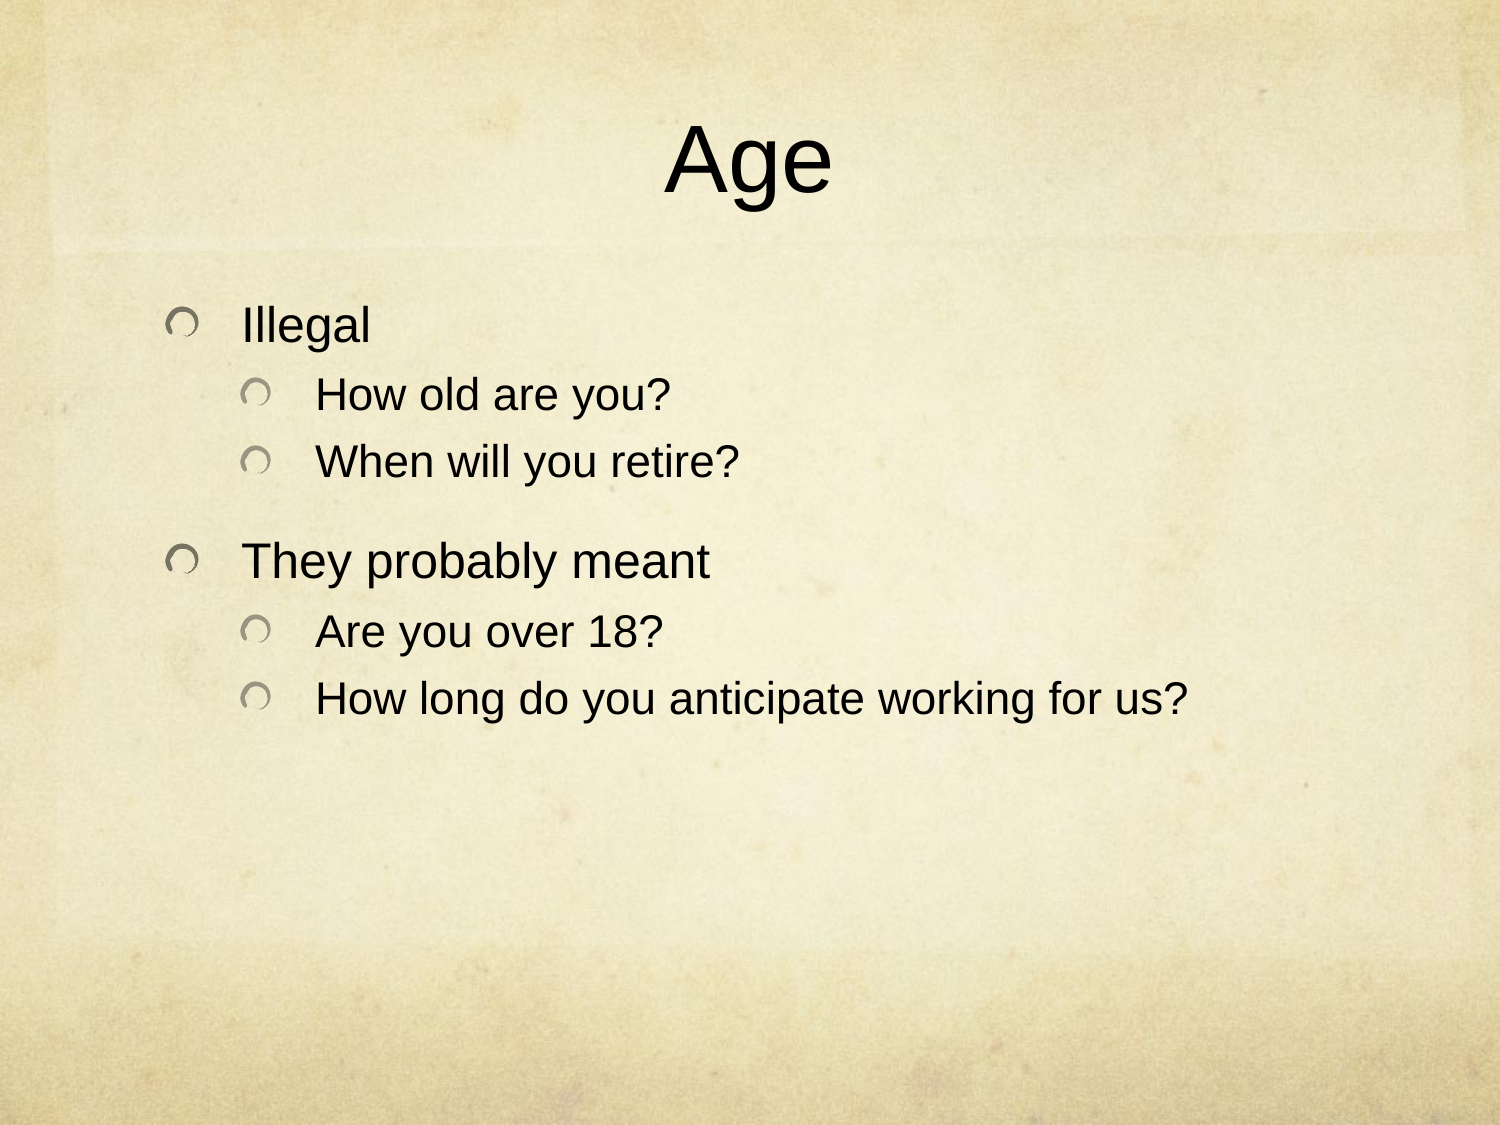

# Age
Illegal
How old are you?
When will you retire?
They probably meant
Are you over 18?
How long do you anticipate working for us?